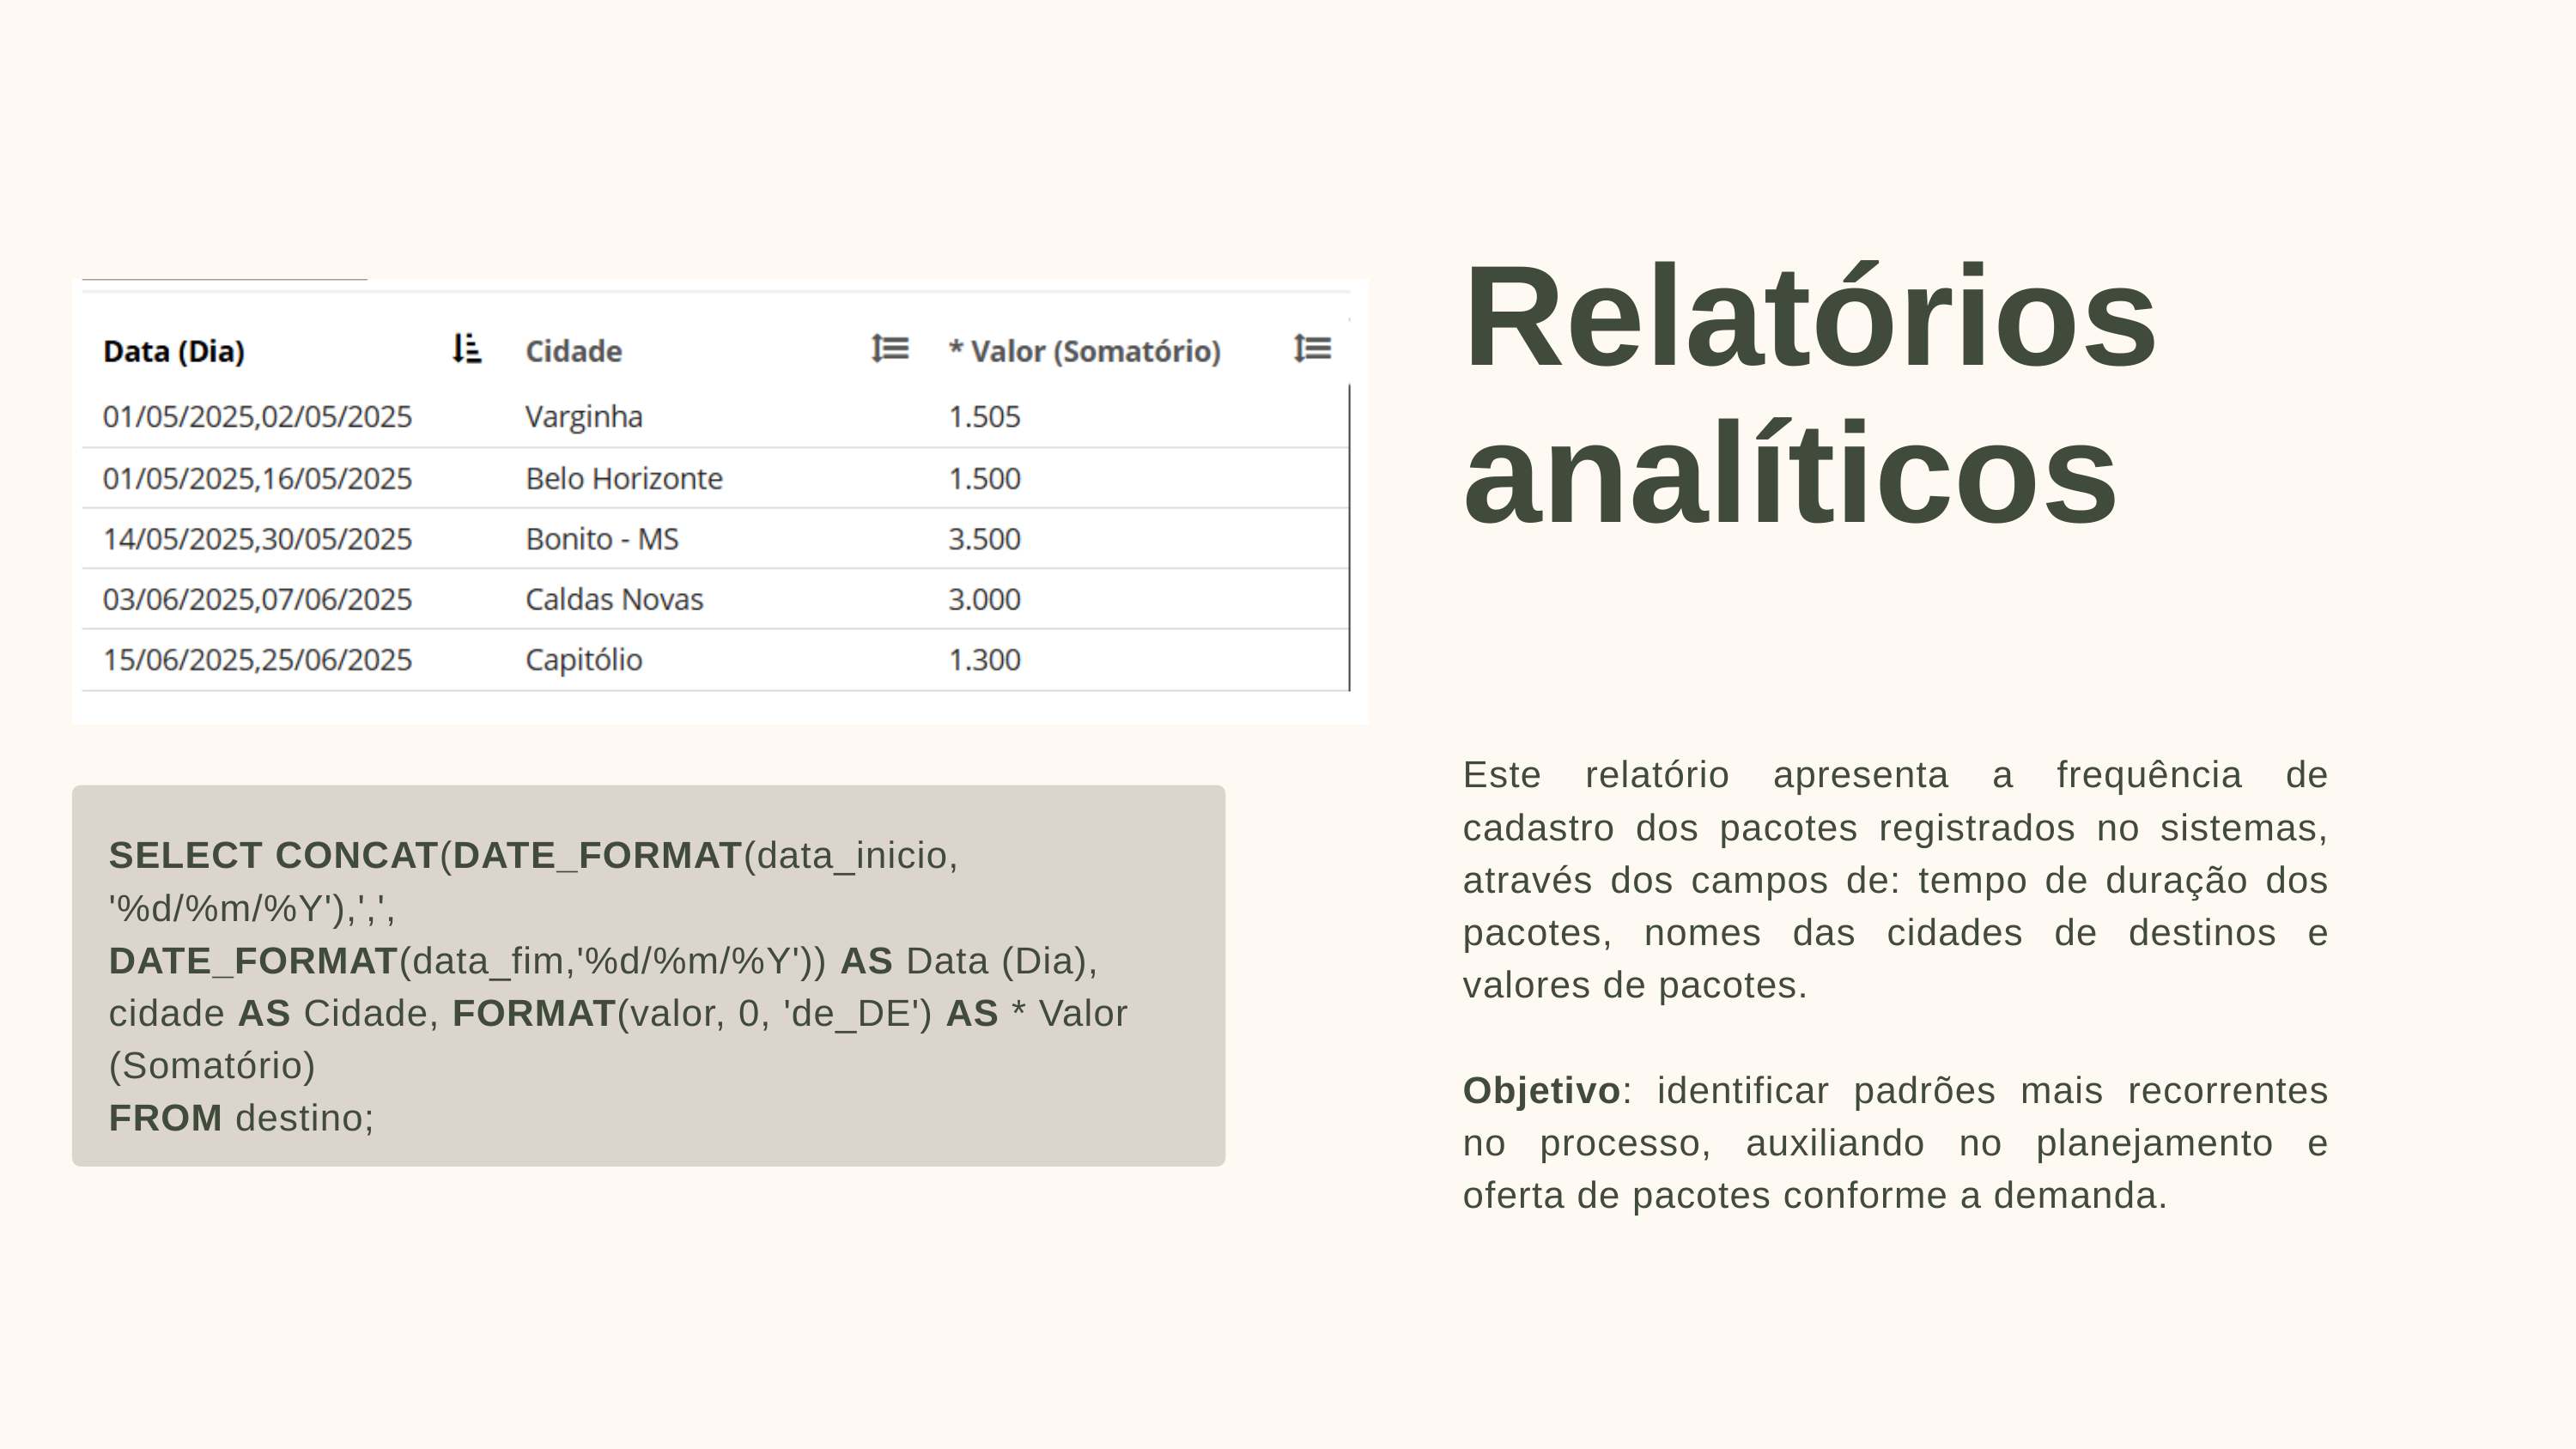

Relatórios analíticos

Cadastro de  Destino e Pacotes
Este relatório apresenta a frequência de cadastro dos pacotes registrados no sistemas, através dos campos de: tempo de duração dos pacotes, nomes das cidades de destinos e valores de pacotes.

Objetivo: identificar padrões mais recorrentes no processo, auxiliando no planejamento e oferta de pacotes conforme a demanda.

SELECT CONCAT(DATE_FORMAT(data_inicio, '%d/%m/%Y'),',',
DATE_FORMAT(data_fim,'%d/%m/%Y')) AS Data (Dia), cidade AS Cidade, FORMAT(valor, 0, 'de_DE') AS * Valor (Somatório)
FROM destino;